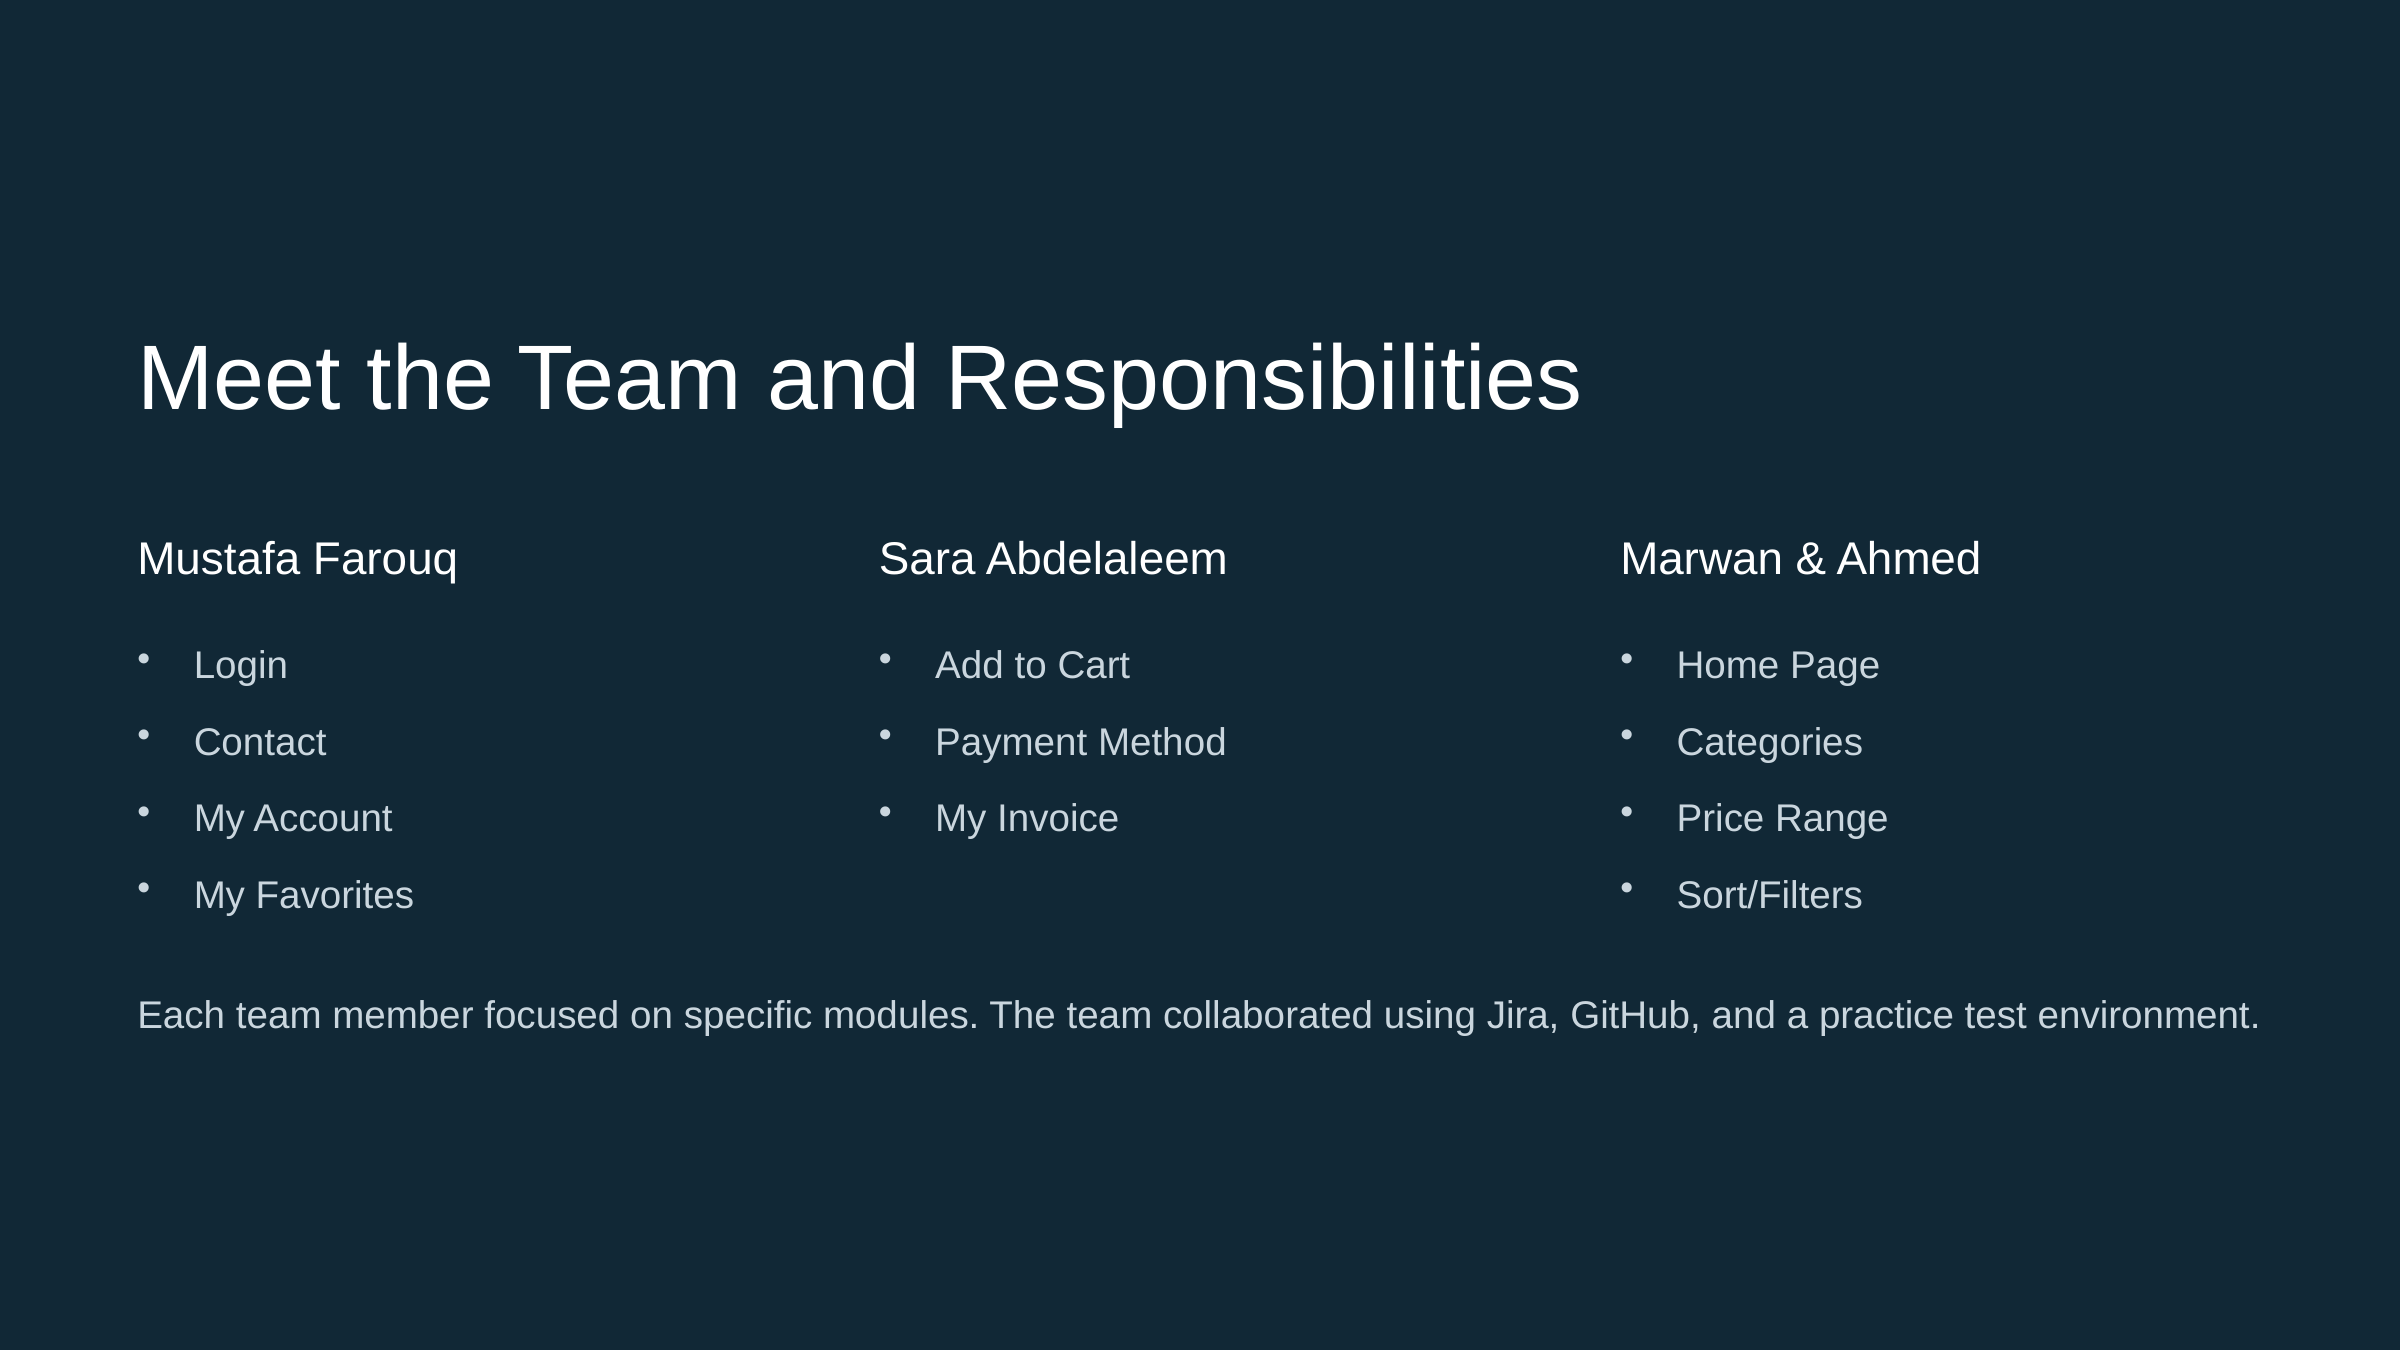

Meet the Team and Responsibilities
Mustafa Farouq
Sara Abdelaleem
Marwan & Ahmed
Login
Add to Cart
Home Page
Contact
Payment Method
Categories
My Account
My Invoice
Price Range
My Favorites
Sort/Filters
Each team member focused on specific modules. The team collaborated using Jira, GitHub, and a practice test environment.